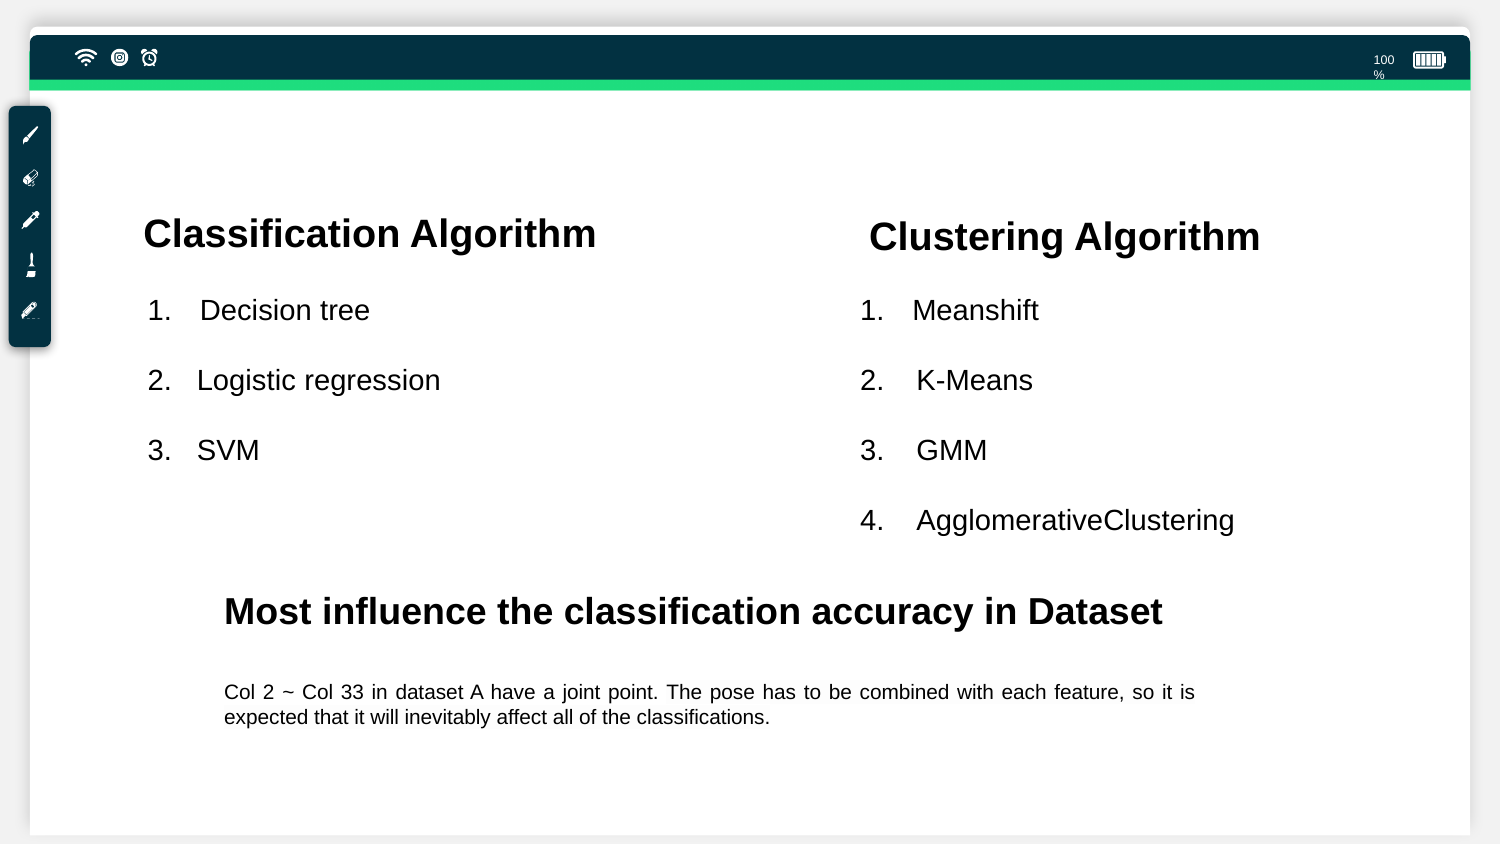

100%

Classification Algorithm
Clustering Algorithm
Decision tree

2.   Logistic regression

3.   SVM
Meanshift

K-Means

GMM

AgglomerativeClustering

Most influence the classification accuracy in Dataset
Col 2 ~ Col 33 in dataset A have a joint point. The pose has to be combined with each feature, so it is expected that it will inevitably affect all of the classifications.